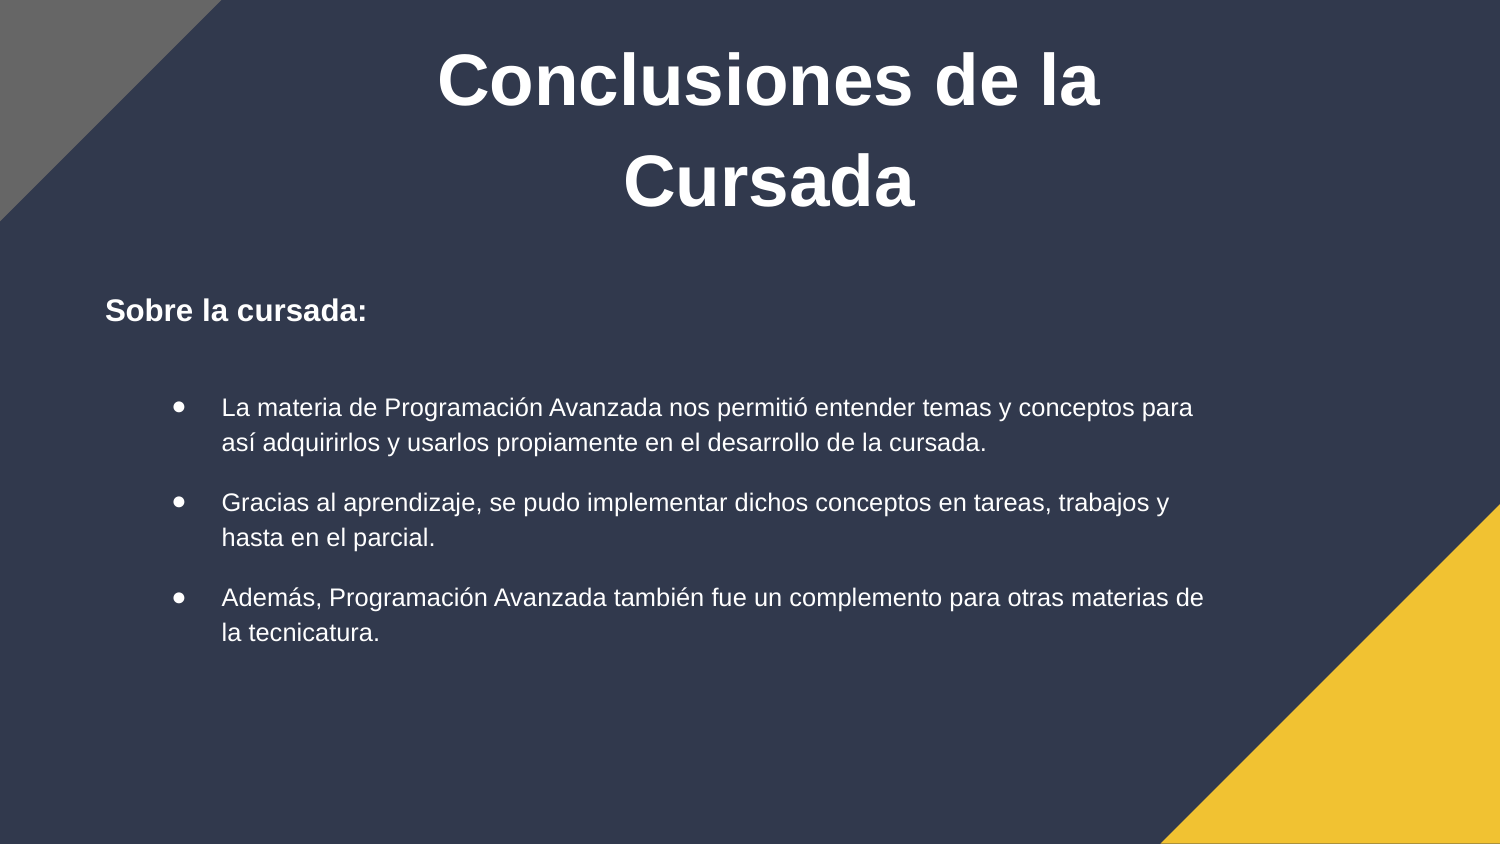

# Conclusiones de la Cursada
Sobre la cursada:
La materia de Programación Avanzada nos permitió entender temas y conceptos para así adquirirlos y usarlos propiamente en el desarrollo de la cursada.
Gracias al aprendizaje, se pudo implementar dichos conceptos en tareas, trabajos y hasta en el parcial.
Además, Programación Avanzada también fue un complemento para otras materias de la tecnicatura.